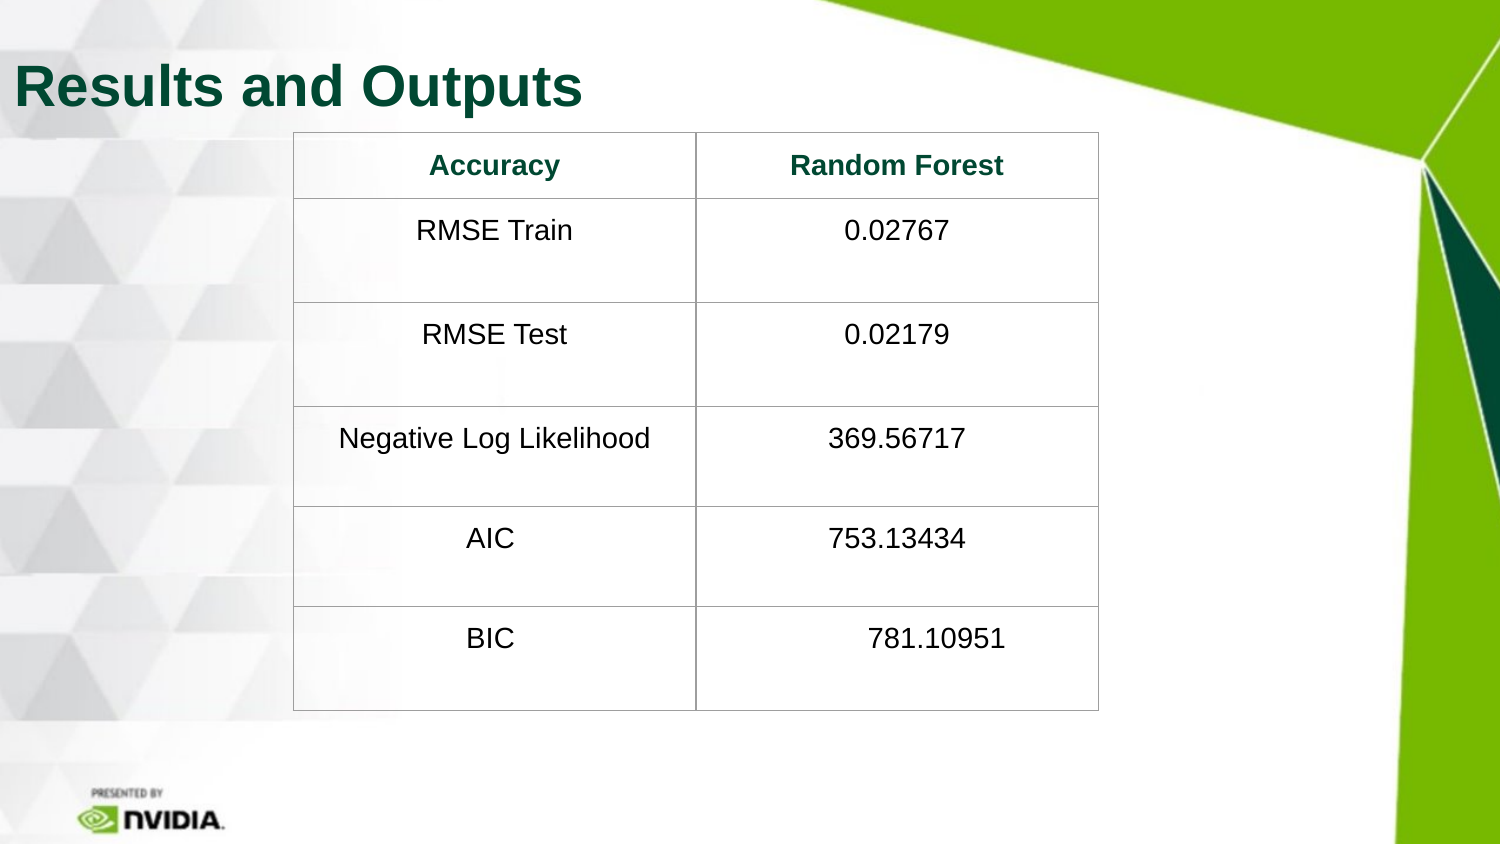

# Results and Outputs
| Accuracy | Random Forest |
| --- | --- |
| RMSE Train | 0.02767 |
| RMSE Test | 0.02179 |
| Negative Log Likelihood | 369.56717 |
| AIC | 753.13434 |
| BIC | 781.10951 |